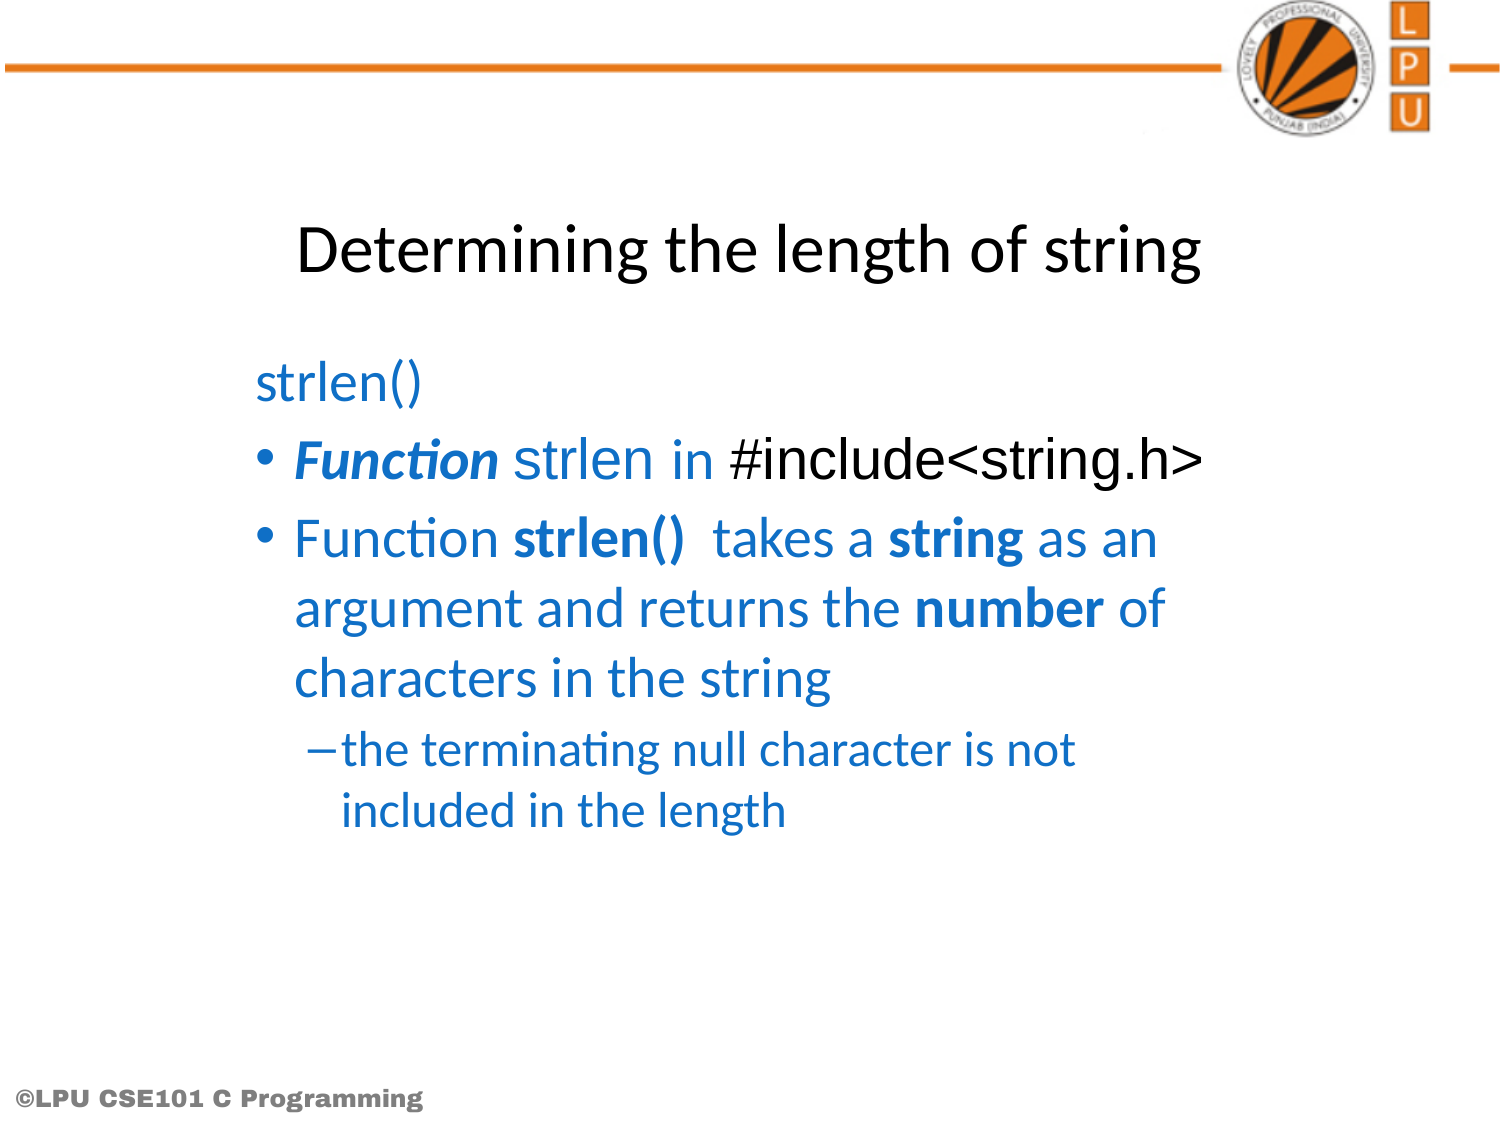

# Determining the length of string
strlen()
Function strlen in #include<string.h>
Function strlen()  takes a string as an argument and returns the number of characters in the string
the terminating null character is not included in the length